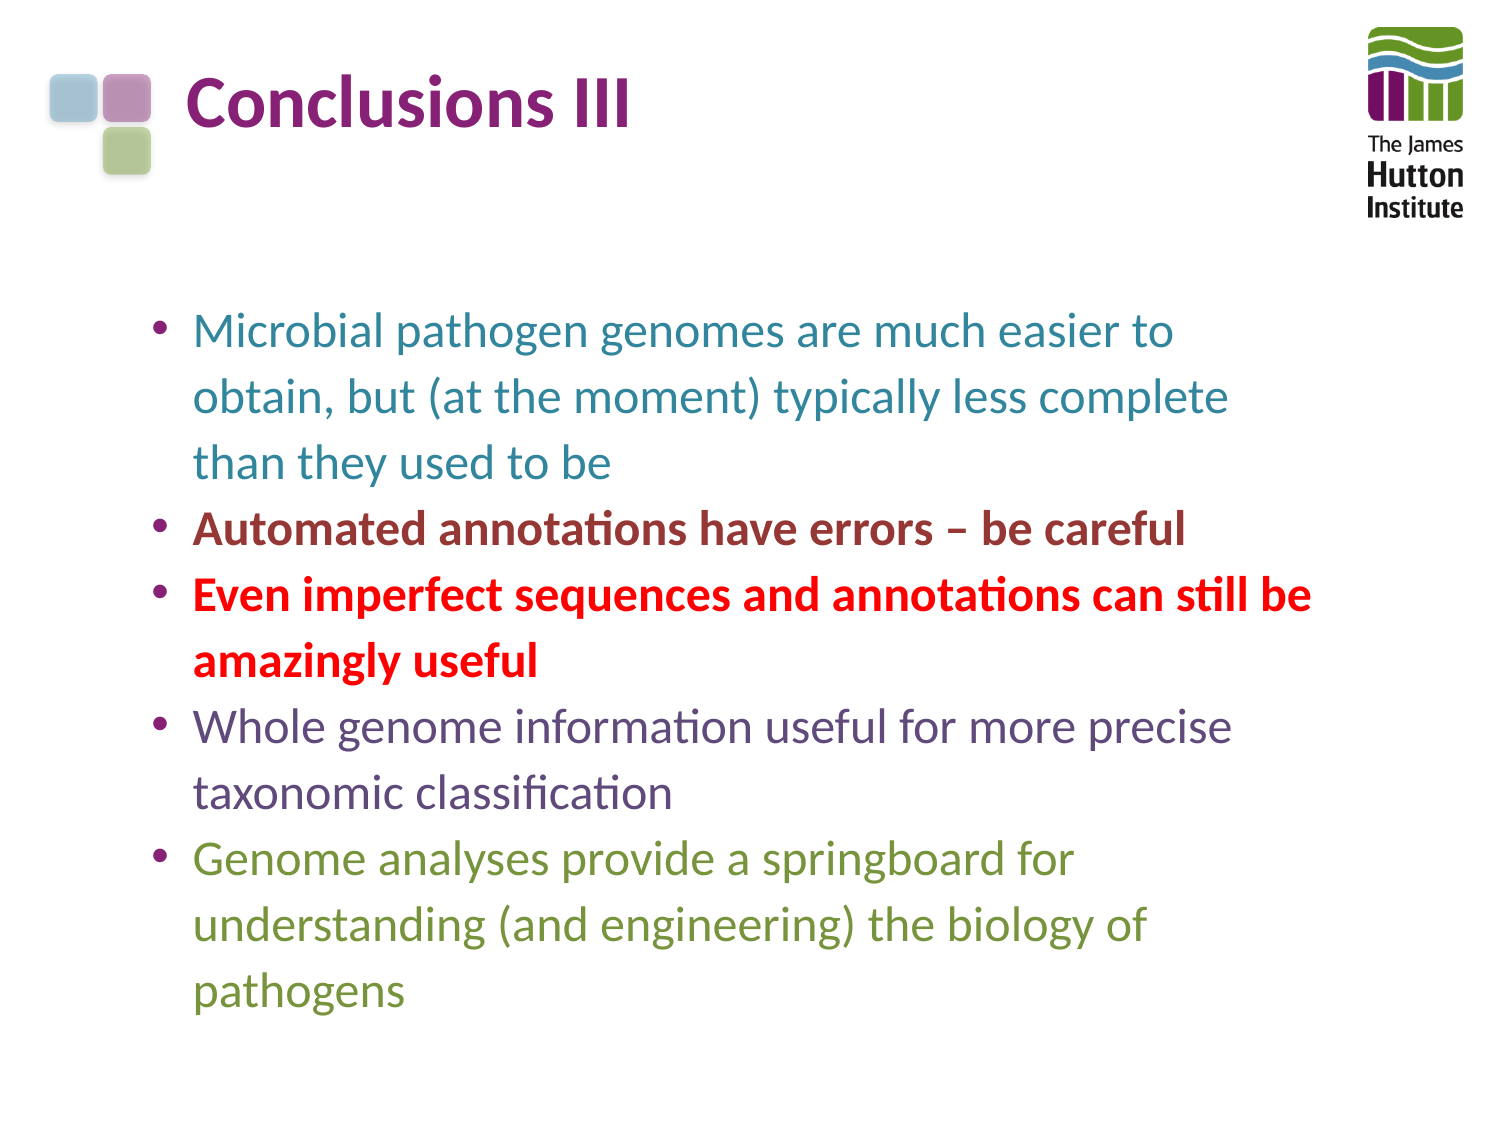

# Conclusions III
Microbial pathogen genomes are much easier to obtain, but (at the moment) typically less complete than they used to be
Automated annotations have errors – be careful
Even imperfect sequences and annotations can still be amazingly useful
Whole genome information useful for more precise taxonomic classification
Genome analyses provide a springboard for understanding (and engineering) the biology of pathogens